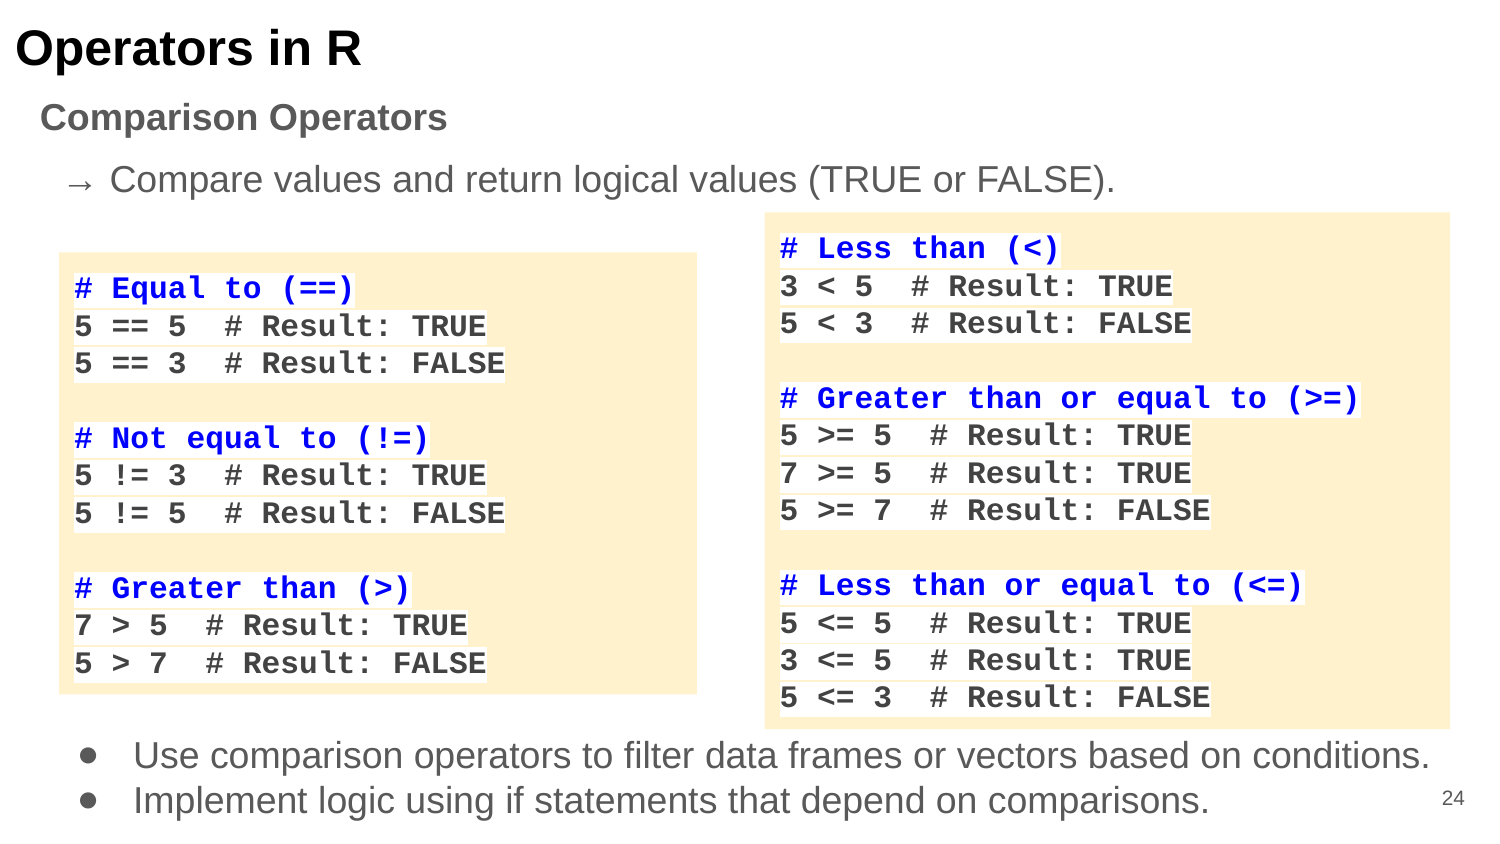

Operators in R
Comparison Operators
→ Compare values and return logical values (TRUE or FALSE).
# Less than (<)
3 < 5  # Result: TRUE
5 < 3  # Result: FALSE

# Greater than or equal to (>=)
5 >= 5  # Result: TRUE
7 >= 5  # Result: TRUE
5 >= 7  # Result: FALSE

# Less than or equal to (<=)
5 <= 5  # Result: TRUE
3 <= 5  # Result: TRUE
5 <= 3  # Result: FALSE
# Equal to (==)
5 == 5  # Result: TRUE
5 == 3  # Result: FALSE

# Not equal to (!=)
5 != 3  # Result: TRUE
5 != 5  # Result: FALSE

# Greater than (>)
7 > 5  # Result: TRUE
5 > 7  # Result: FALSE
Use comparison operators to filter data frames or vectors based on conditions.
Implement logic using if statements that depend on comparisons.
24